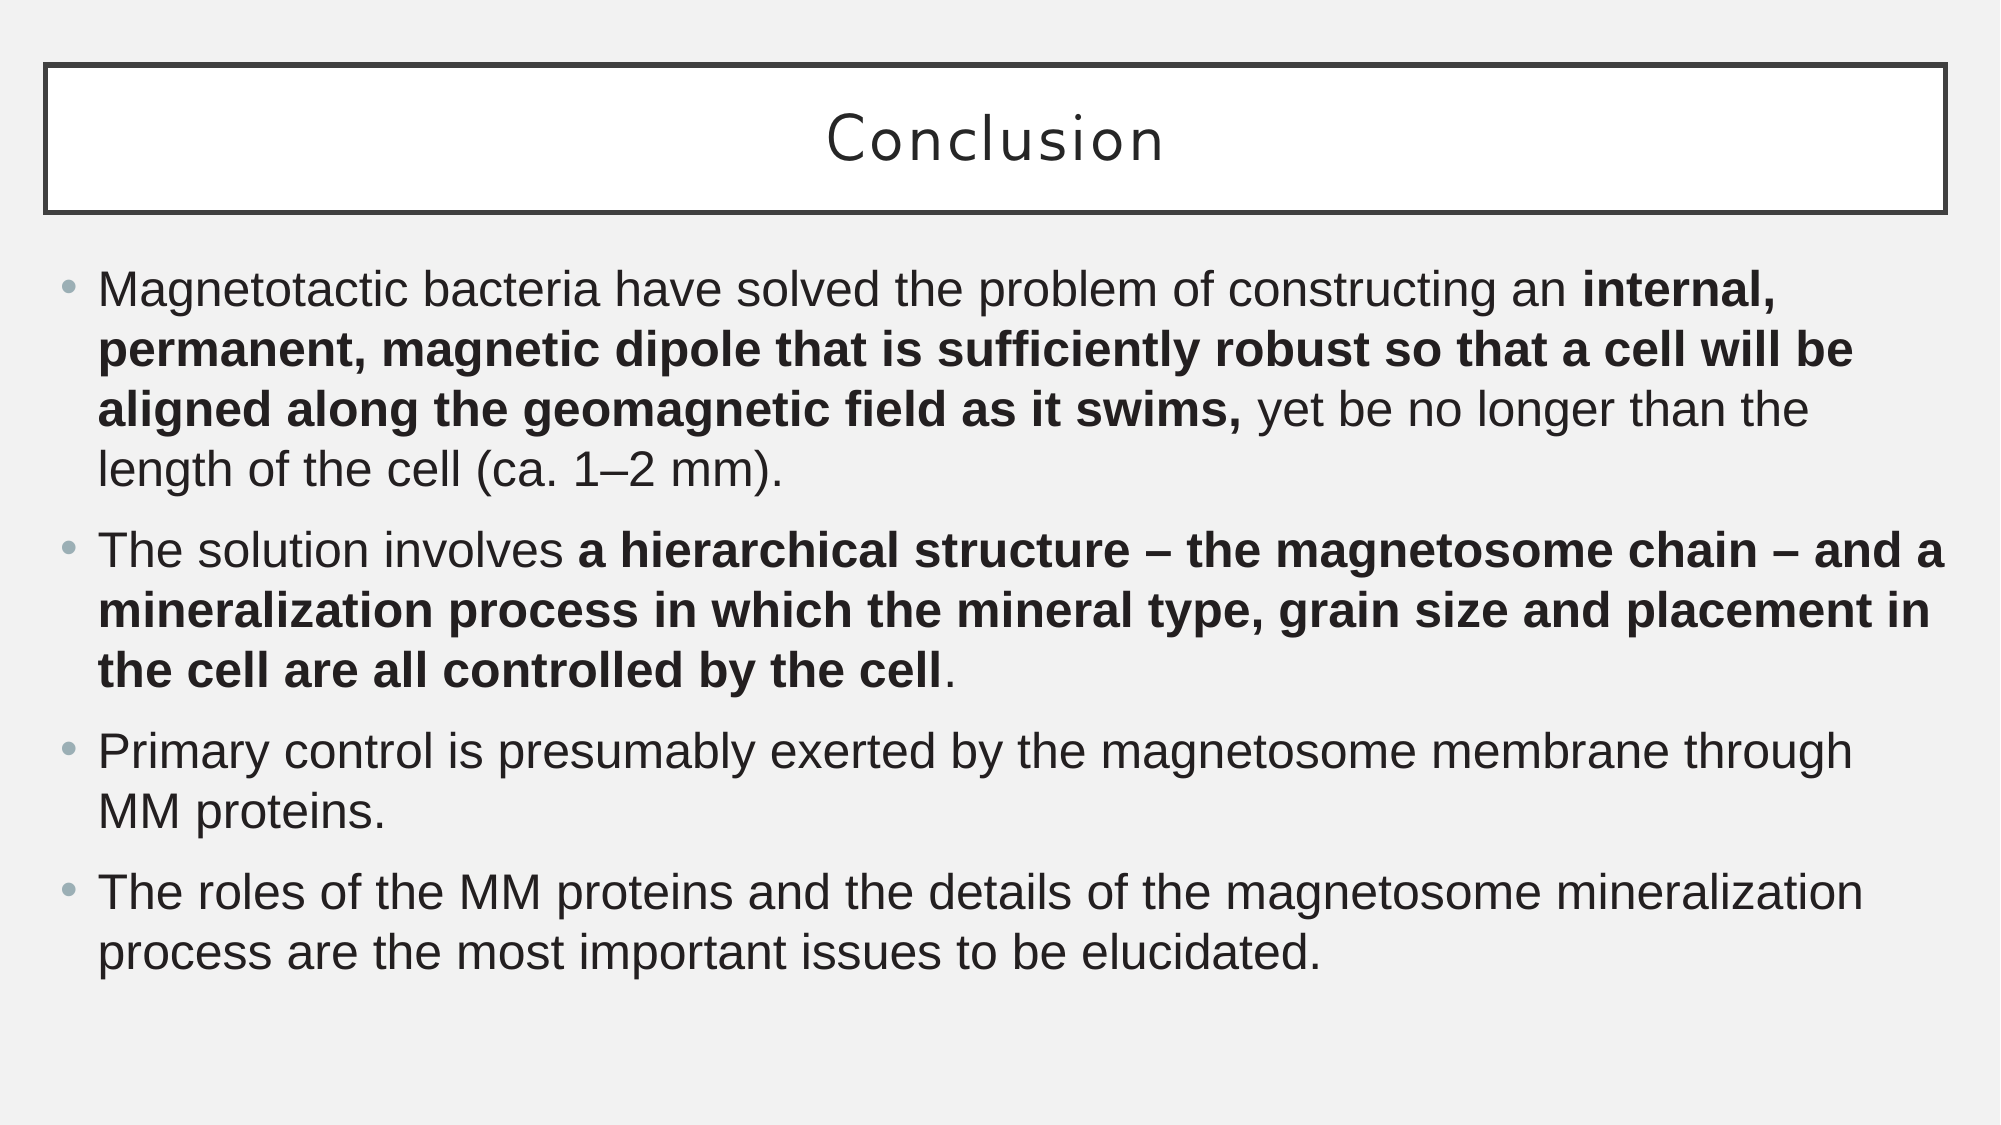

# Conclusion
Magnetotactic bacteria have solved the problem of constructing an internal, permanent, magnetic dipole that is sufficiently robust so that a cell will be aligned along the geomagnetic field as it swims, yet be no longer than the length of the cell (ca. 1–2 mm).
The solution involves a hierarchical structure – the magnetosome chain – and a mineralization process in which the mineral type, grain size and placement in the cell are all controlled by the cell.
Primary control is presumably exerted by the magnetosome membrane through MM proteins.
The roles of the MM proteins and the details of the magnetosome mineralization process are the most important issues to be elucidated.